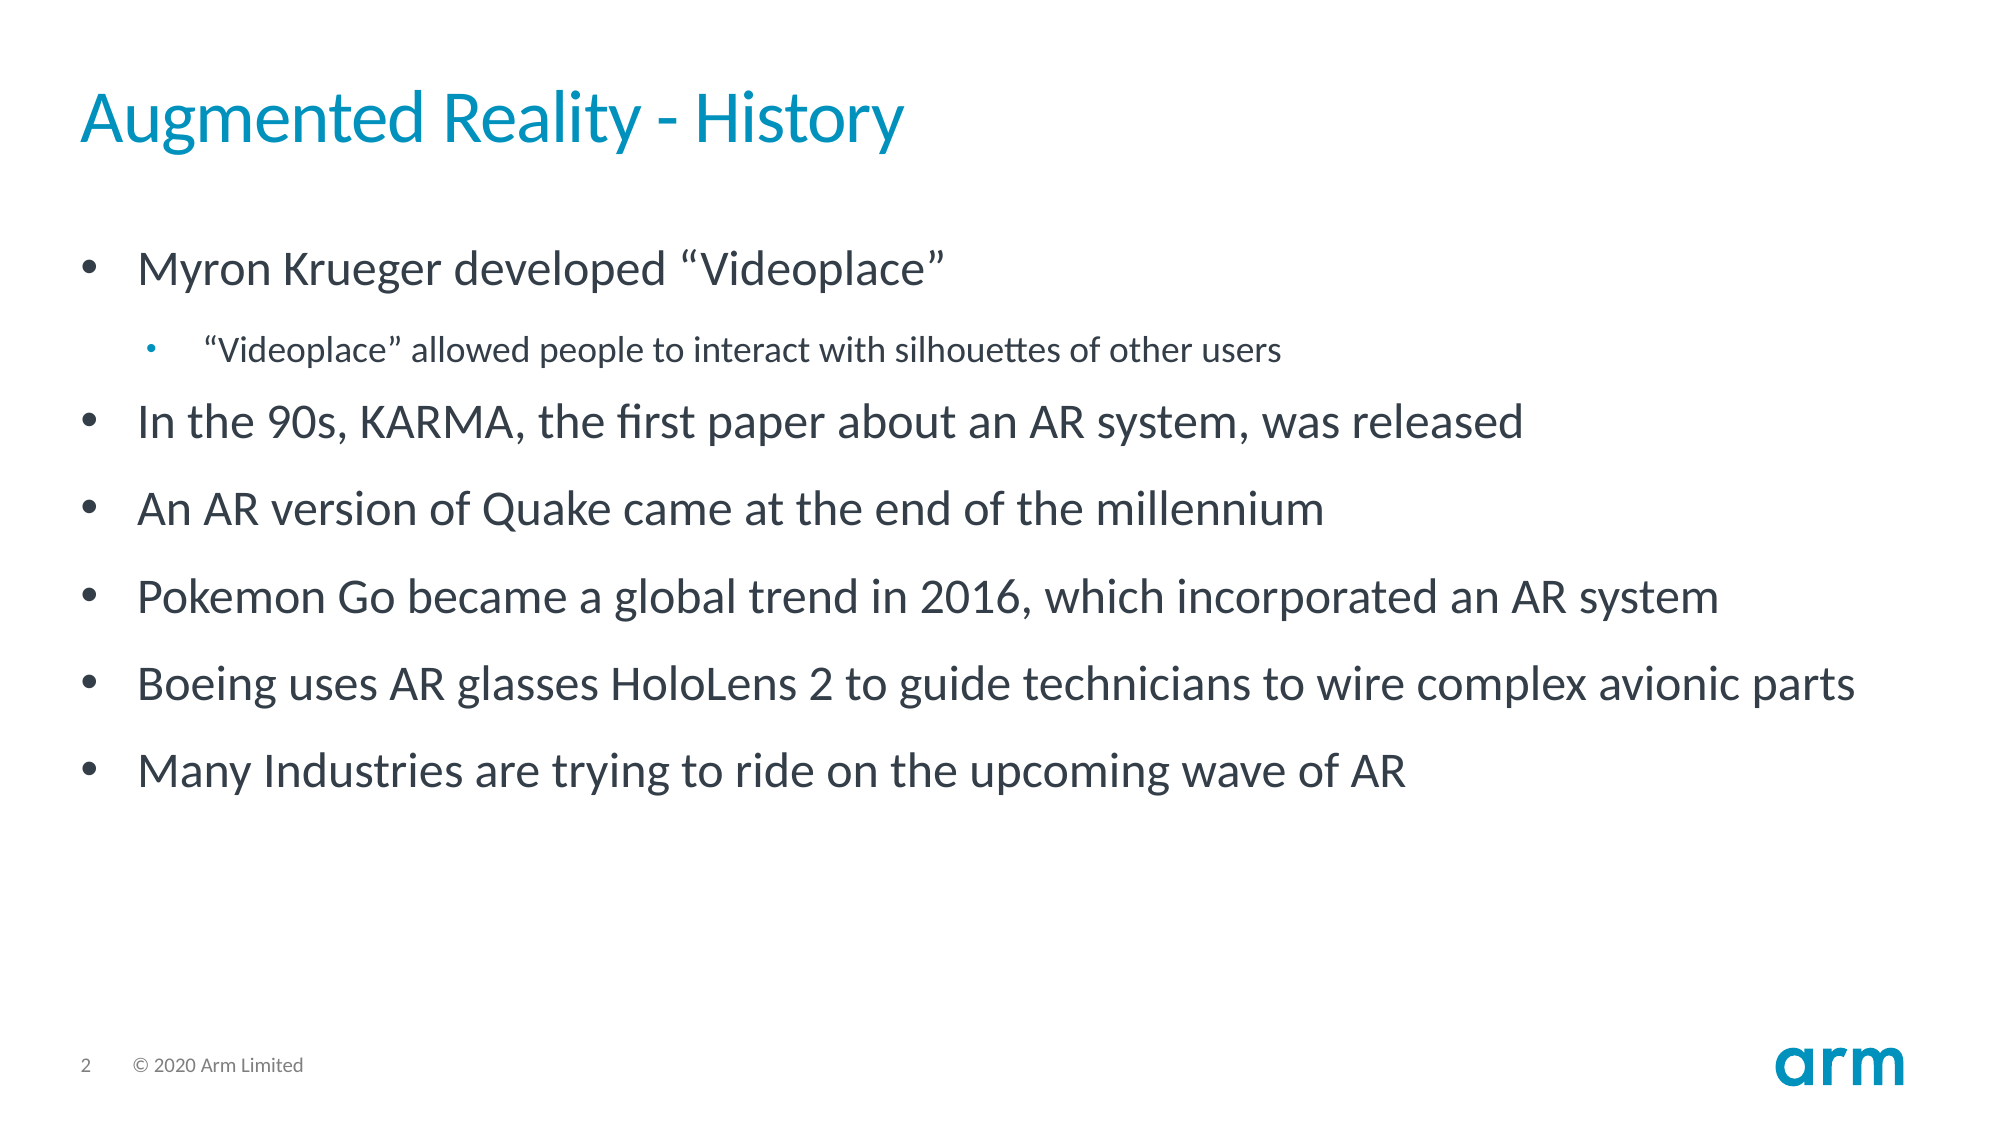

# Augmented Reality - History
Myron Krueger developed “Videoplace”
“Videoplace” allowed people to interact with silhouettes of other users
In the 90s, KARMA, the first paper about an AR system, was released
An AR version of Quake came at the end of the millennium
Pokemon Go became a global trend in 2016, which incorporated an AR system
Boeing uses AR glasses HoloLens 2 to guide technicians to wire complex avionic parts
Many Industries are trying to ride on the upcoming wave of AR